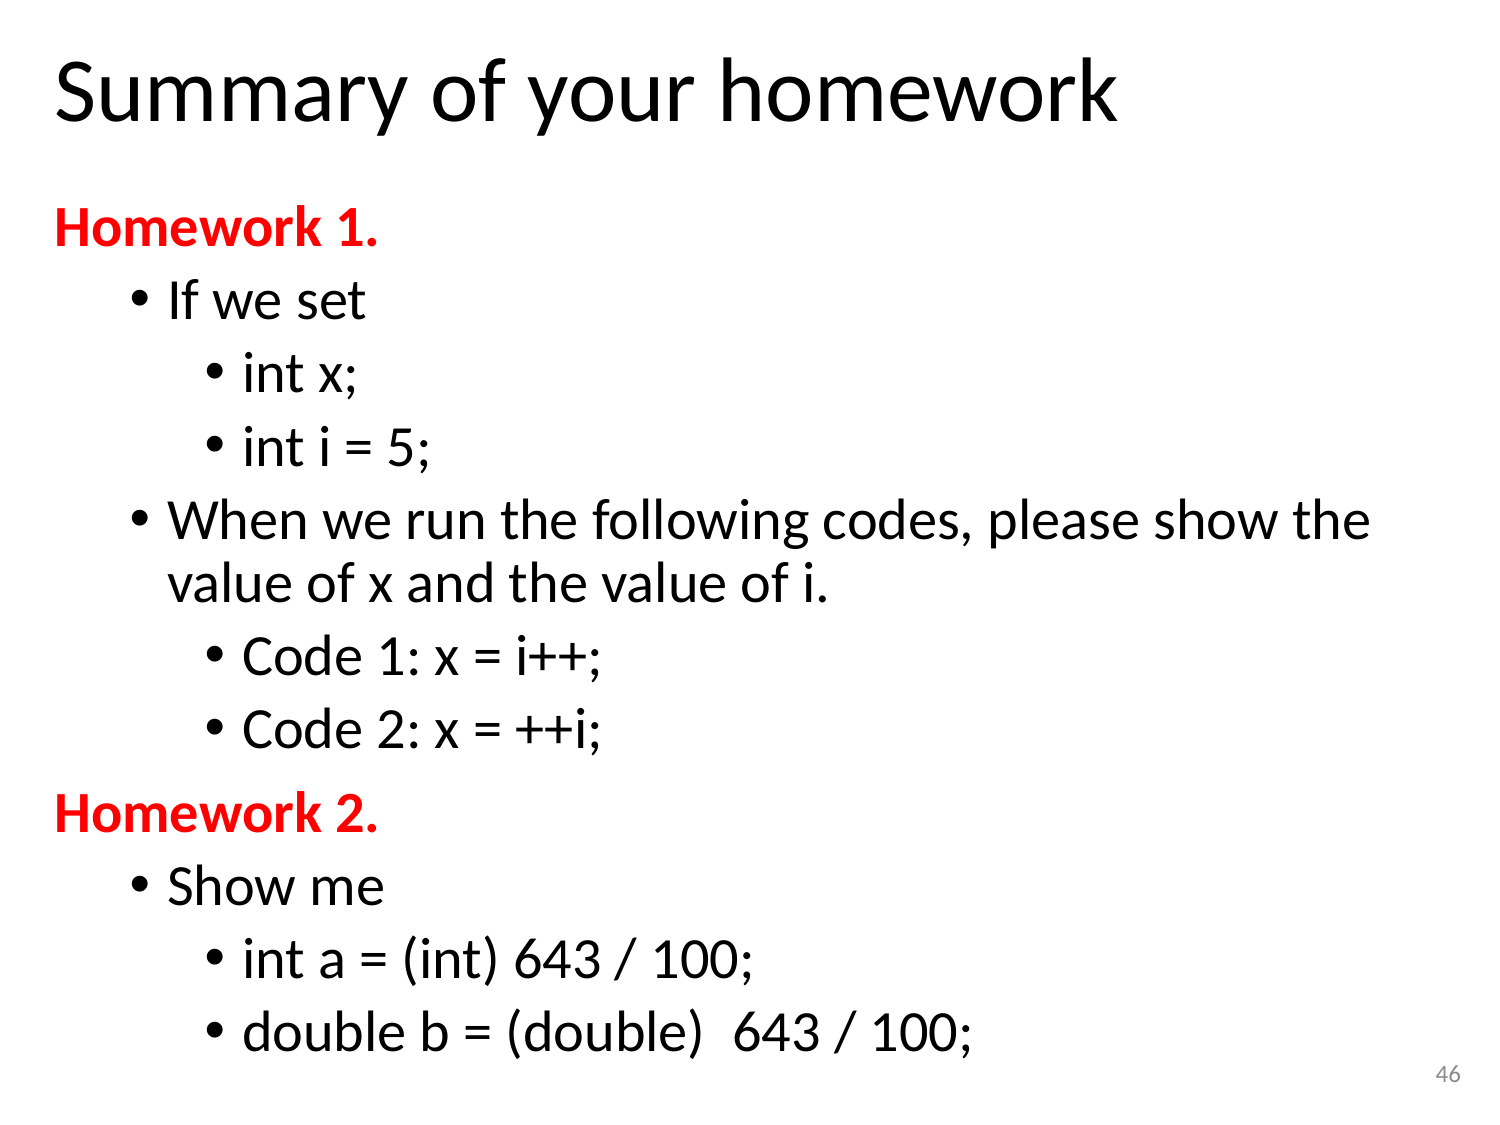

# Summary of your homework
Homework 1.
If we set
int x;
int i = 5;
When we run the following codes, please show the value of x and the value of i.
Code 1: x = i++;
Code 2: x = ++i;
Homework 2.
Show me
int a = (int) 643 / 100;
double b = (double)  643 / 100;
46